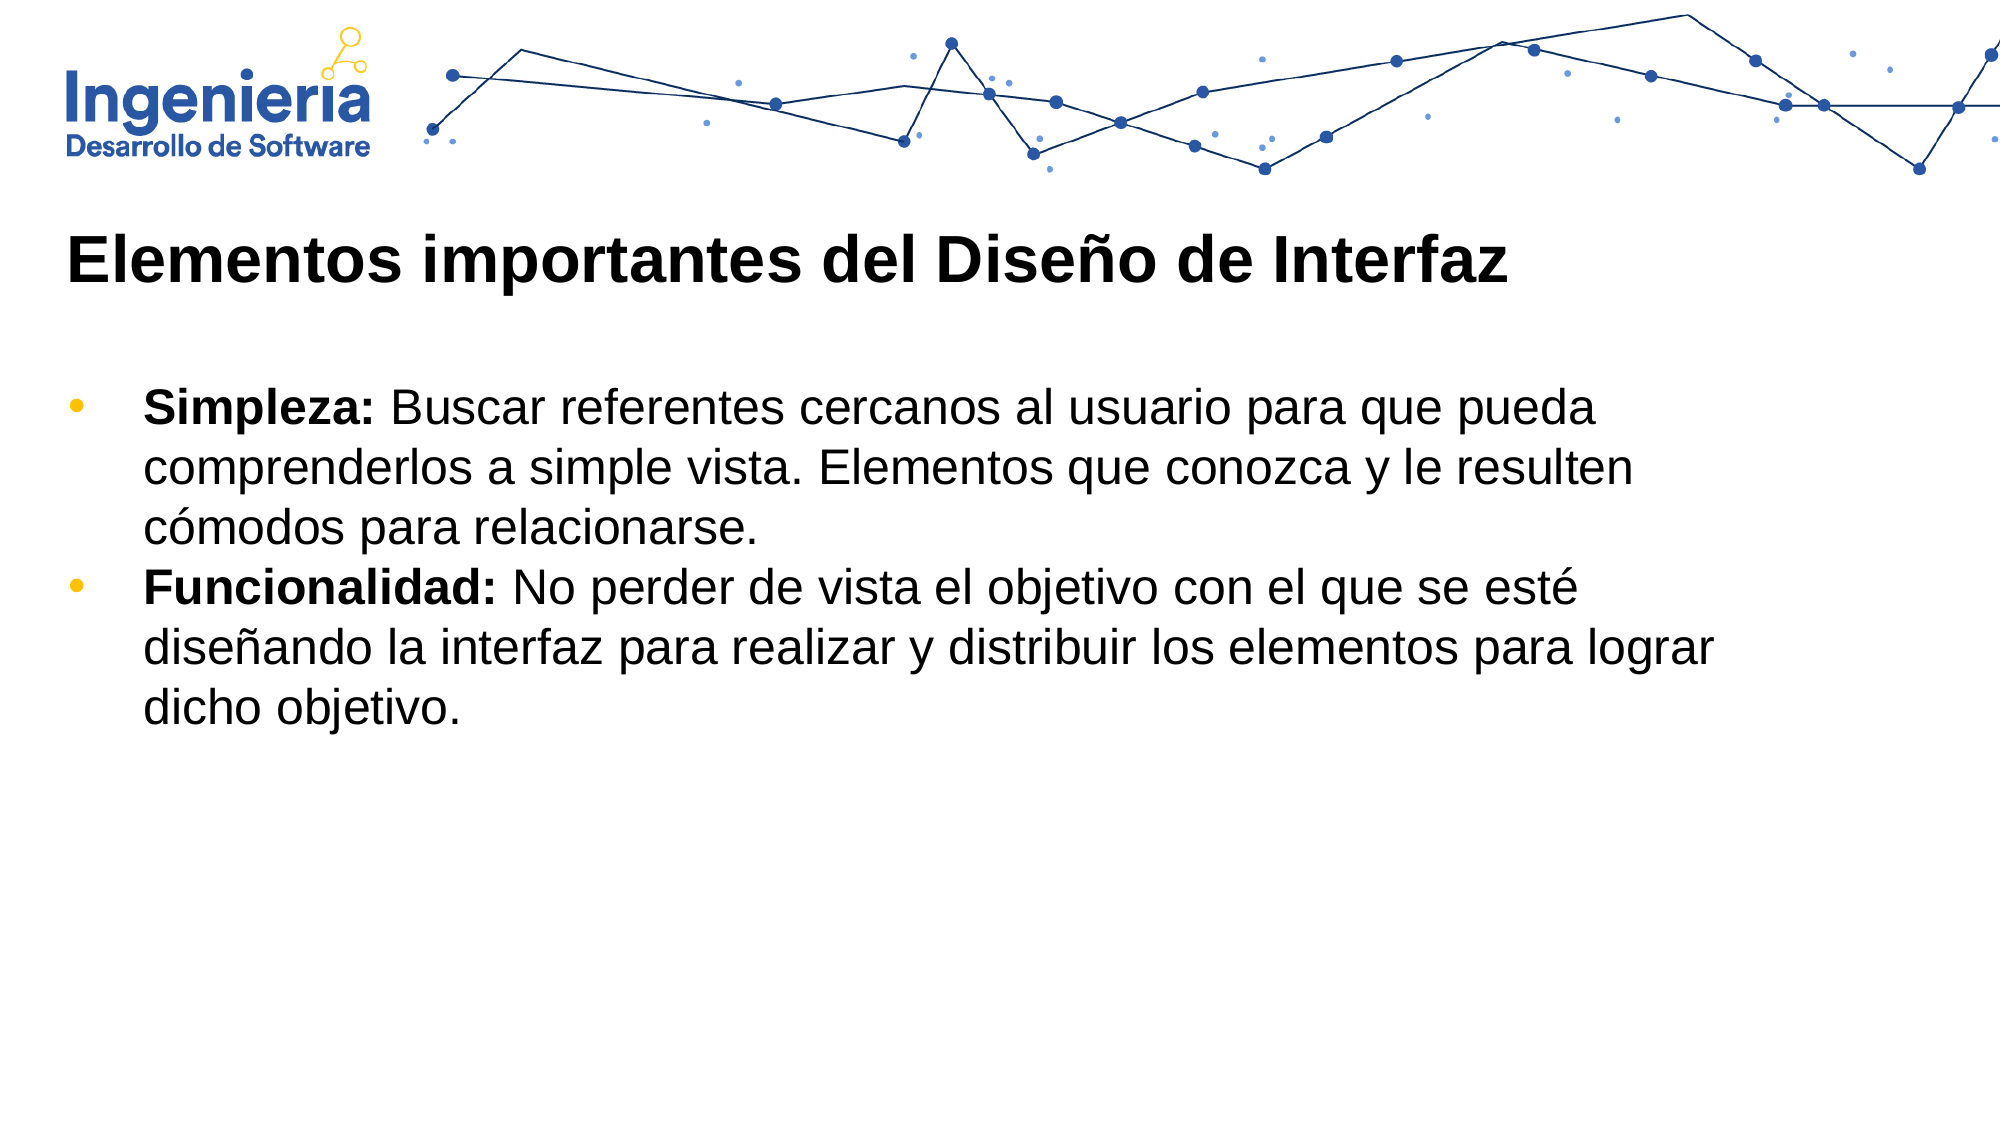

Elementos importantes del Diseño de Interfaz
Simpleza: Buscar referentes cercanos al usuario para que pueda comprenderlos a simple vista. Elementos que conozca y le resulten cómodos para relacionarse.
Funcionalidad: No perder de vista el objetivo con el que se esté diseñando la interfaz para realizar y distribuir los elementos para lograr dicho objetivo.